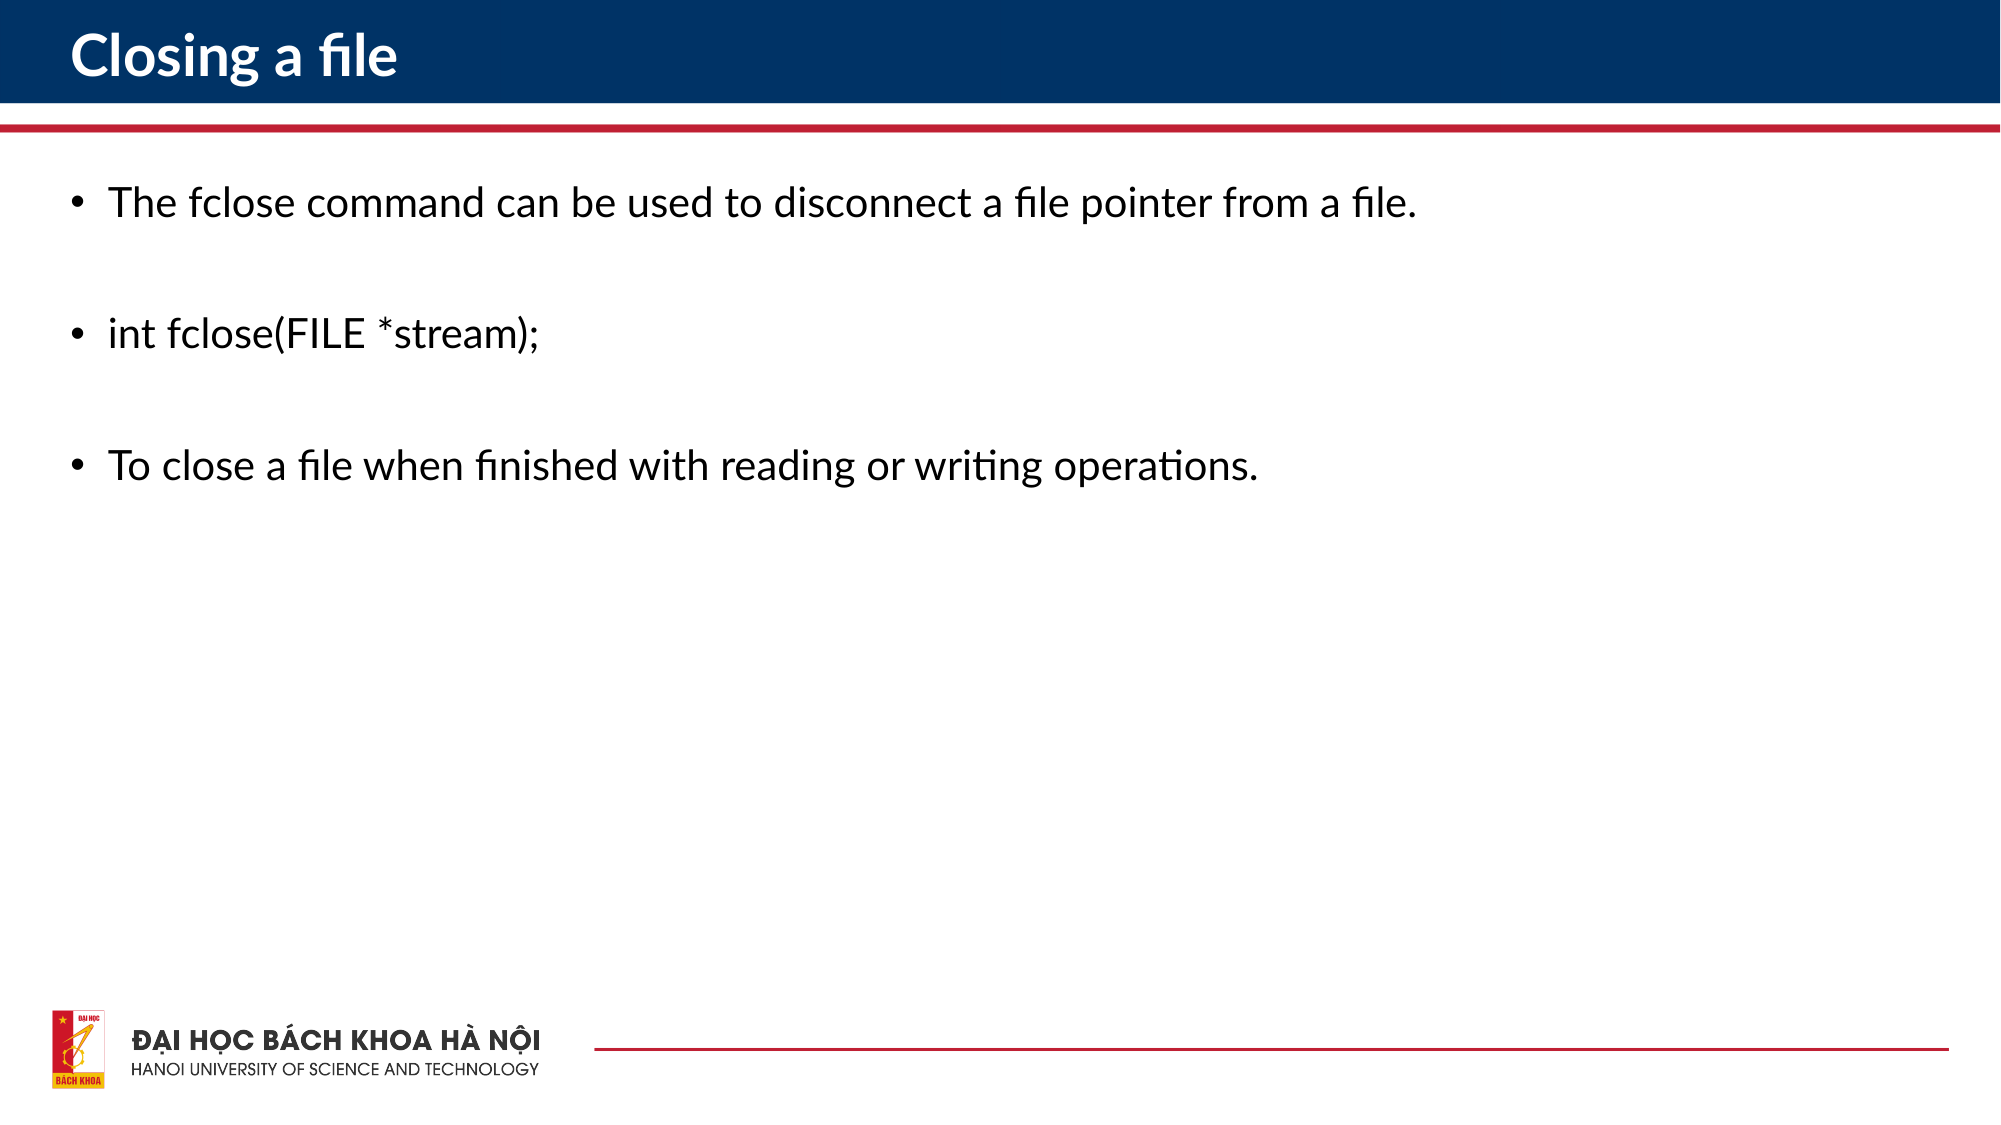

# Closing a file
The fclose command can be used to disconnect a file pointer from a file.

int fclose(FILE *stream);

To close a file when finished with reading or writing operations.